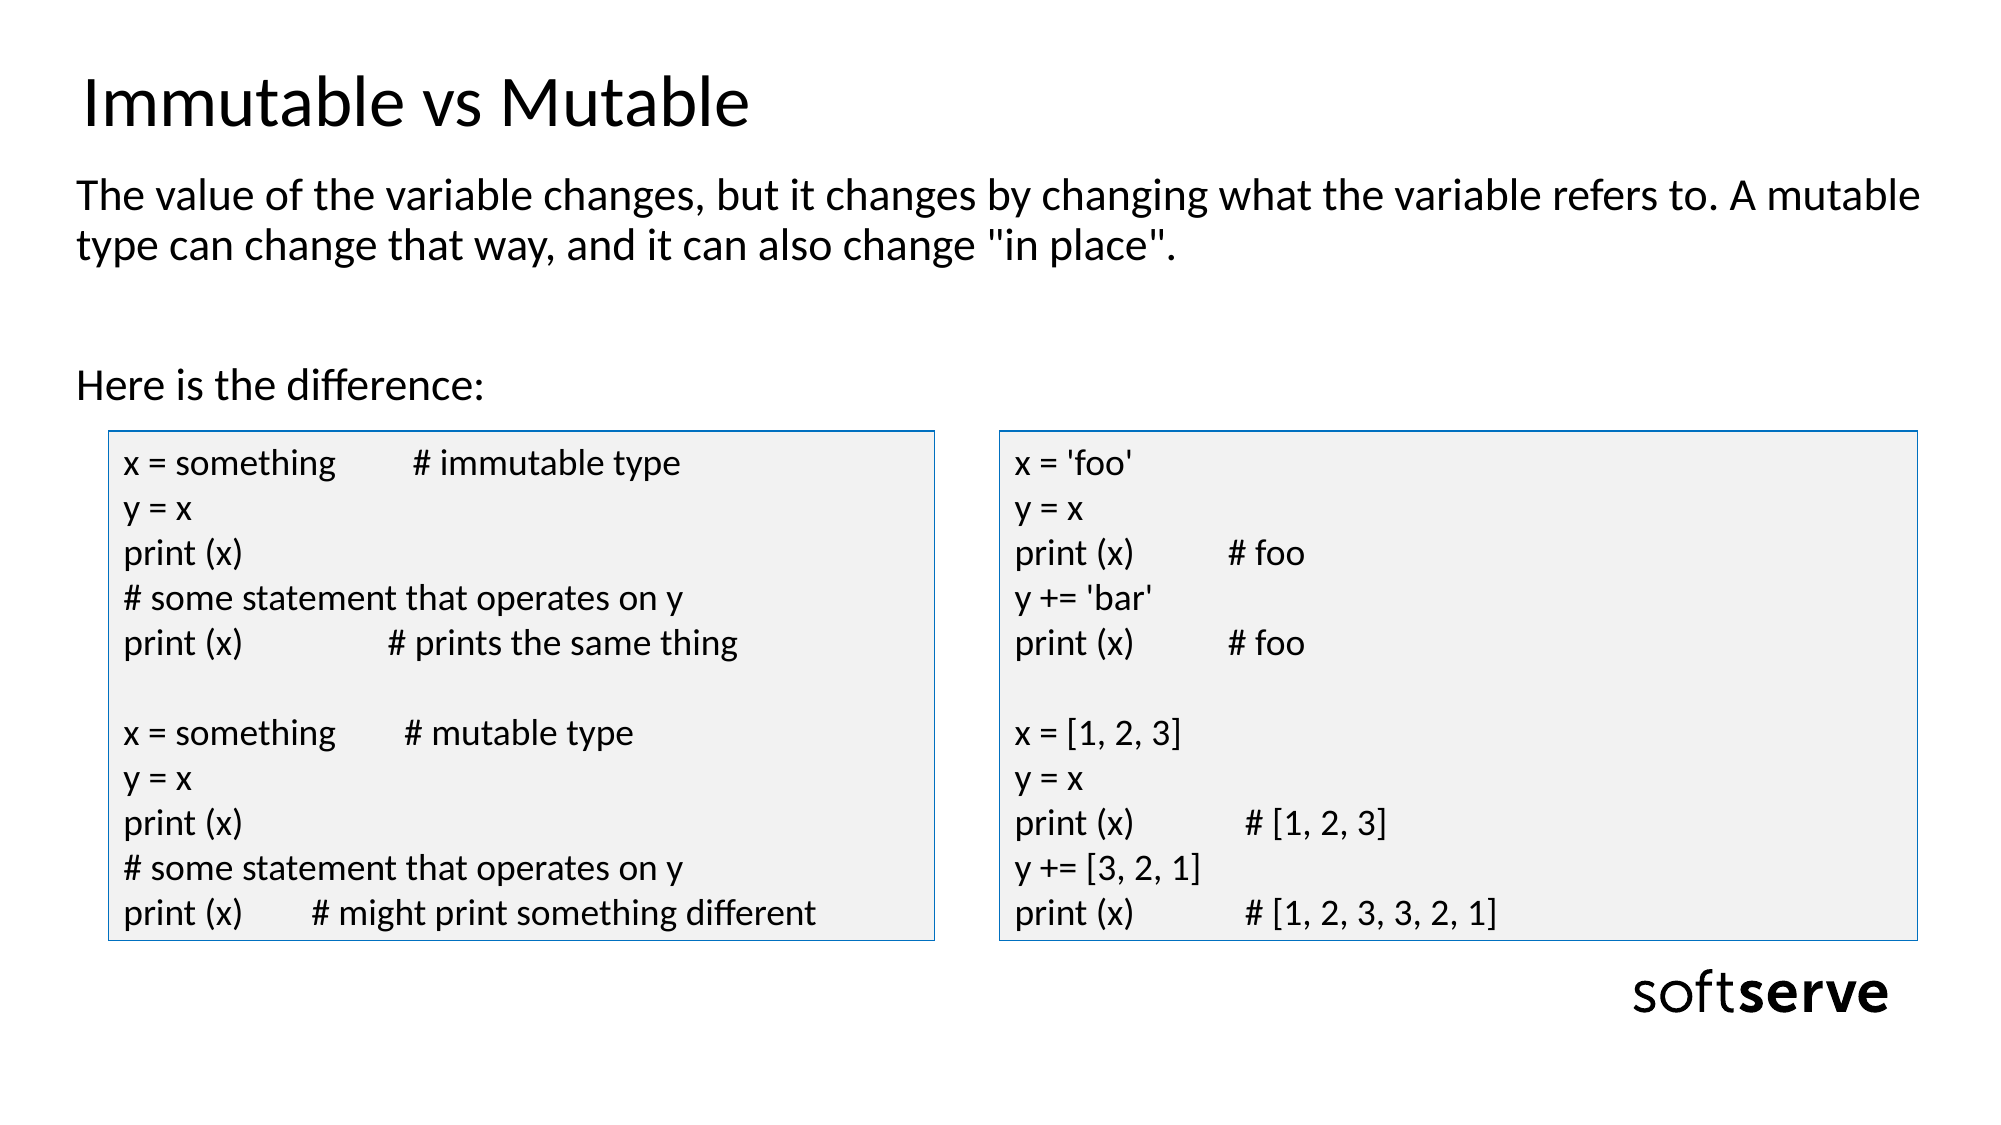

# Immutable vs Mutable
The value of the variable changes, but it changes by changing what the variable refers to. A mutable type can change that way, and it can also change "in place".

Here is the difference:
x = something         # immutable type
y = x
print (x)
# some statement that operates on y
print (x)                 # prints the same thing

x = something        # mutable type
y = x
print (x)
# some statement that operates on y
print (x)        # might print something different
x = 'foo'
y = x
print (x)           # foo
y += 'bar'
print (x)           # foo

x = [1, 2, 3]
y = x
print (x)             # [1, 2, 3]
y += [3, 2, 1]
print (x)             # [1, 2, 3, 3, 2, 1]